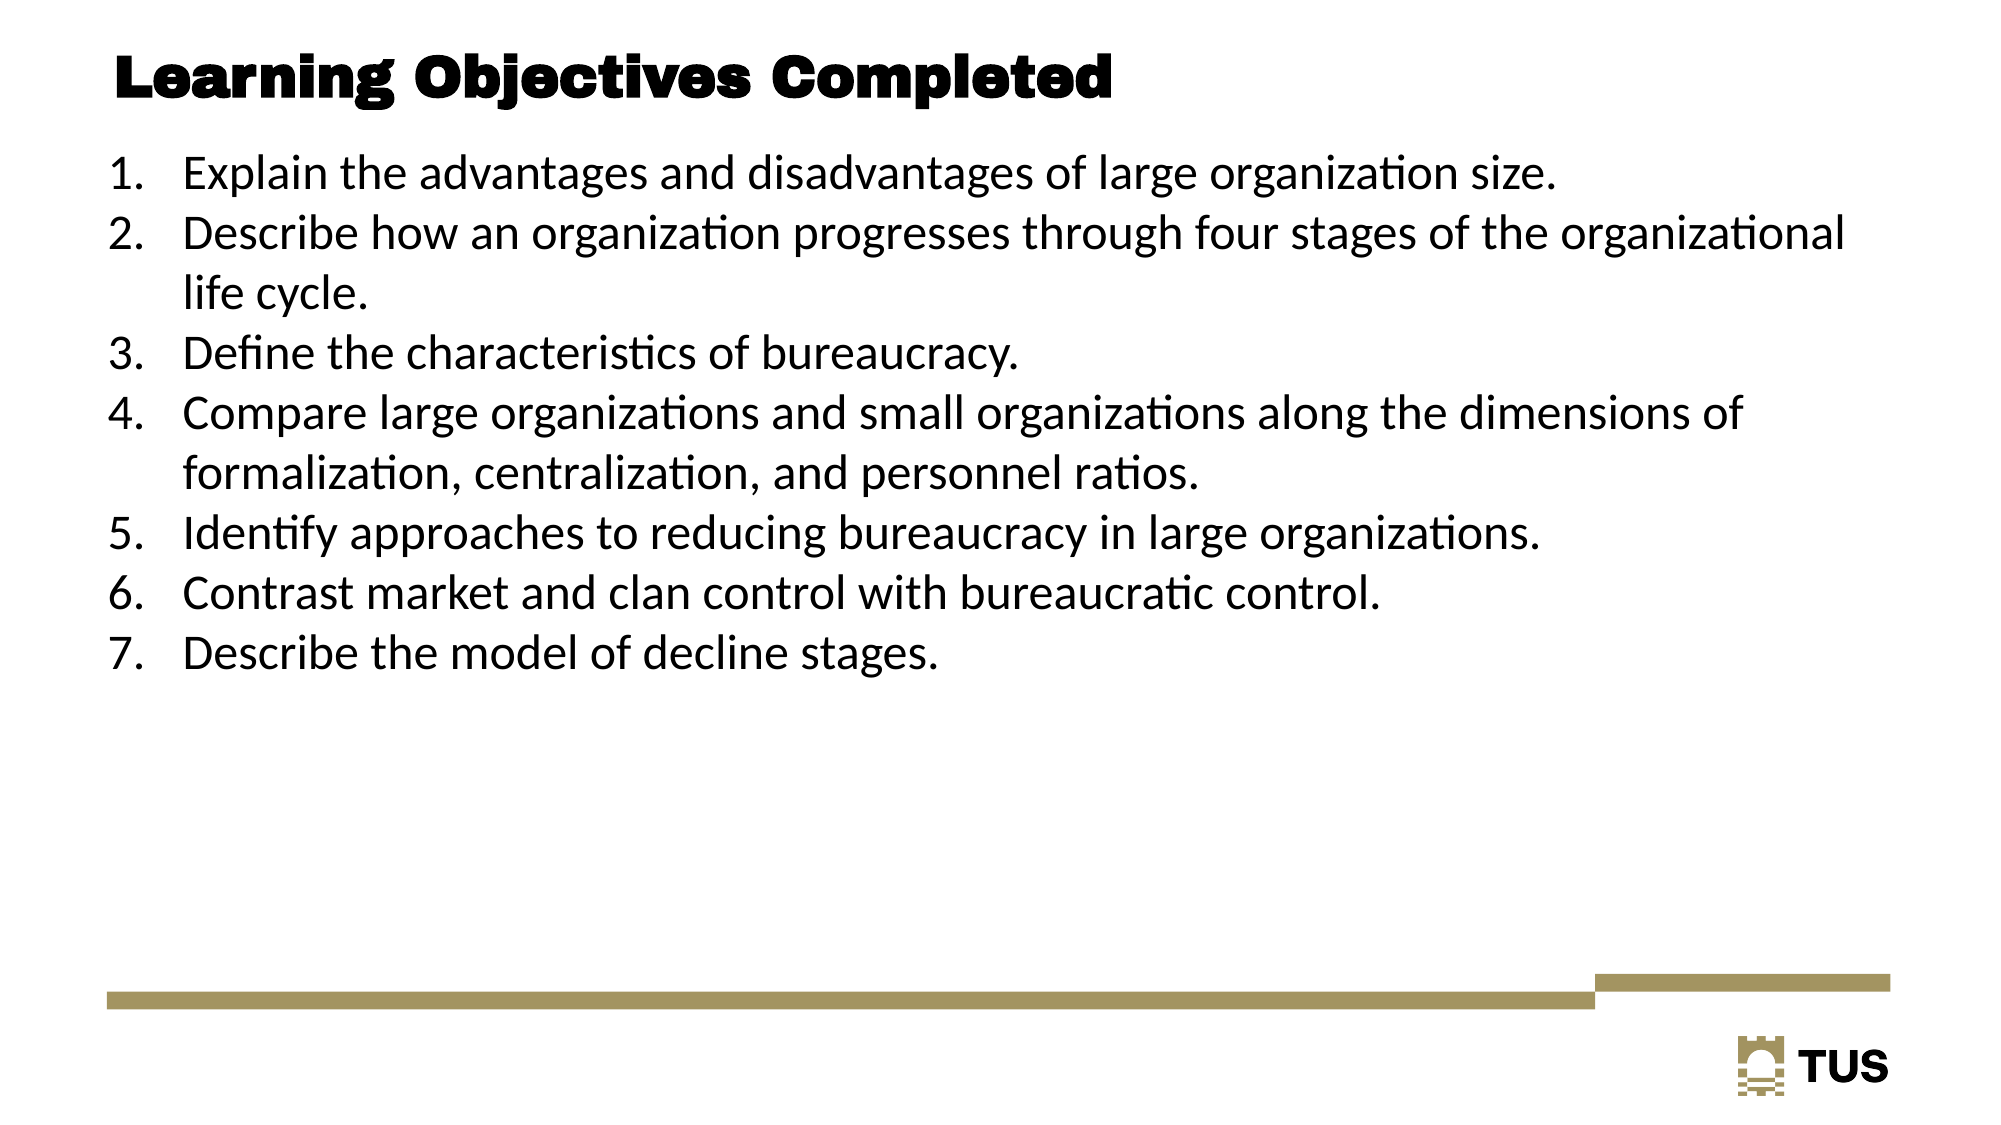

# Learning Objectives Completed
Explain the advantages and disadvantages of large organization size.
Describe how an organization progresses through four stages of the organizational life cycle.
Define the characteristics of bureaucracy.
Compare large organizations and small organizations along the dimensions of formalization, centralization, and personnel ratios.
Identify approaches to reducing bureaucracy in large organizations.
Contrast market and clan control with bureaucratic control.
Describe the model of decline stages.